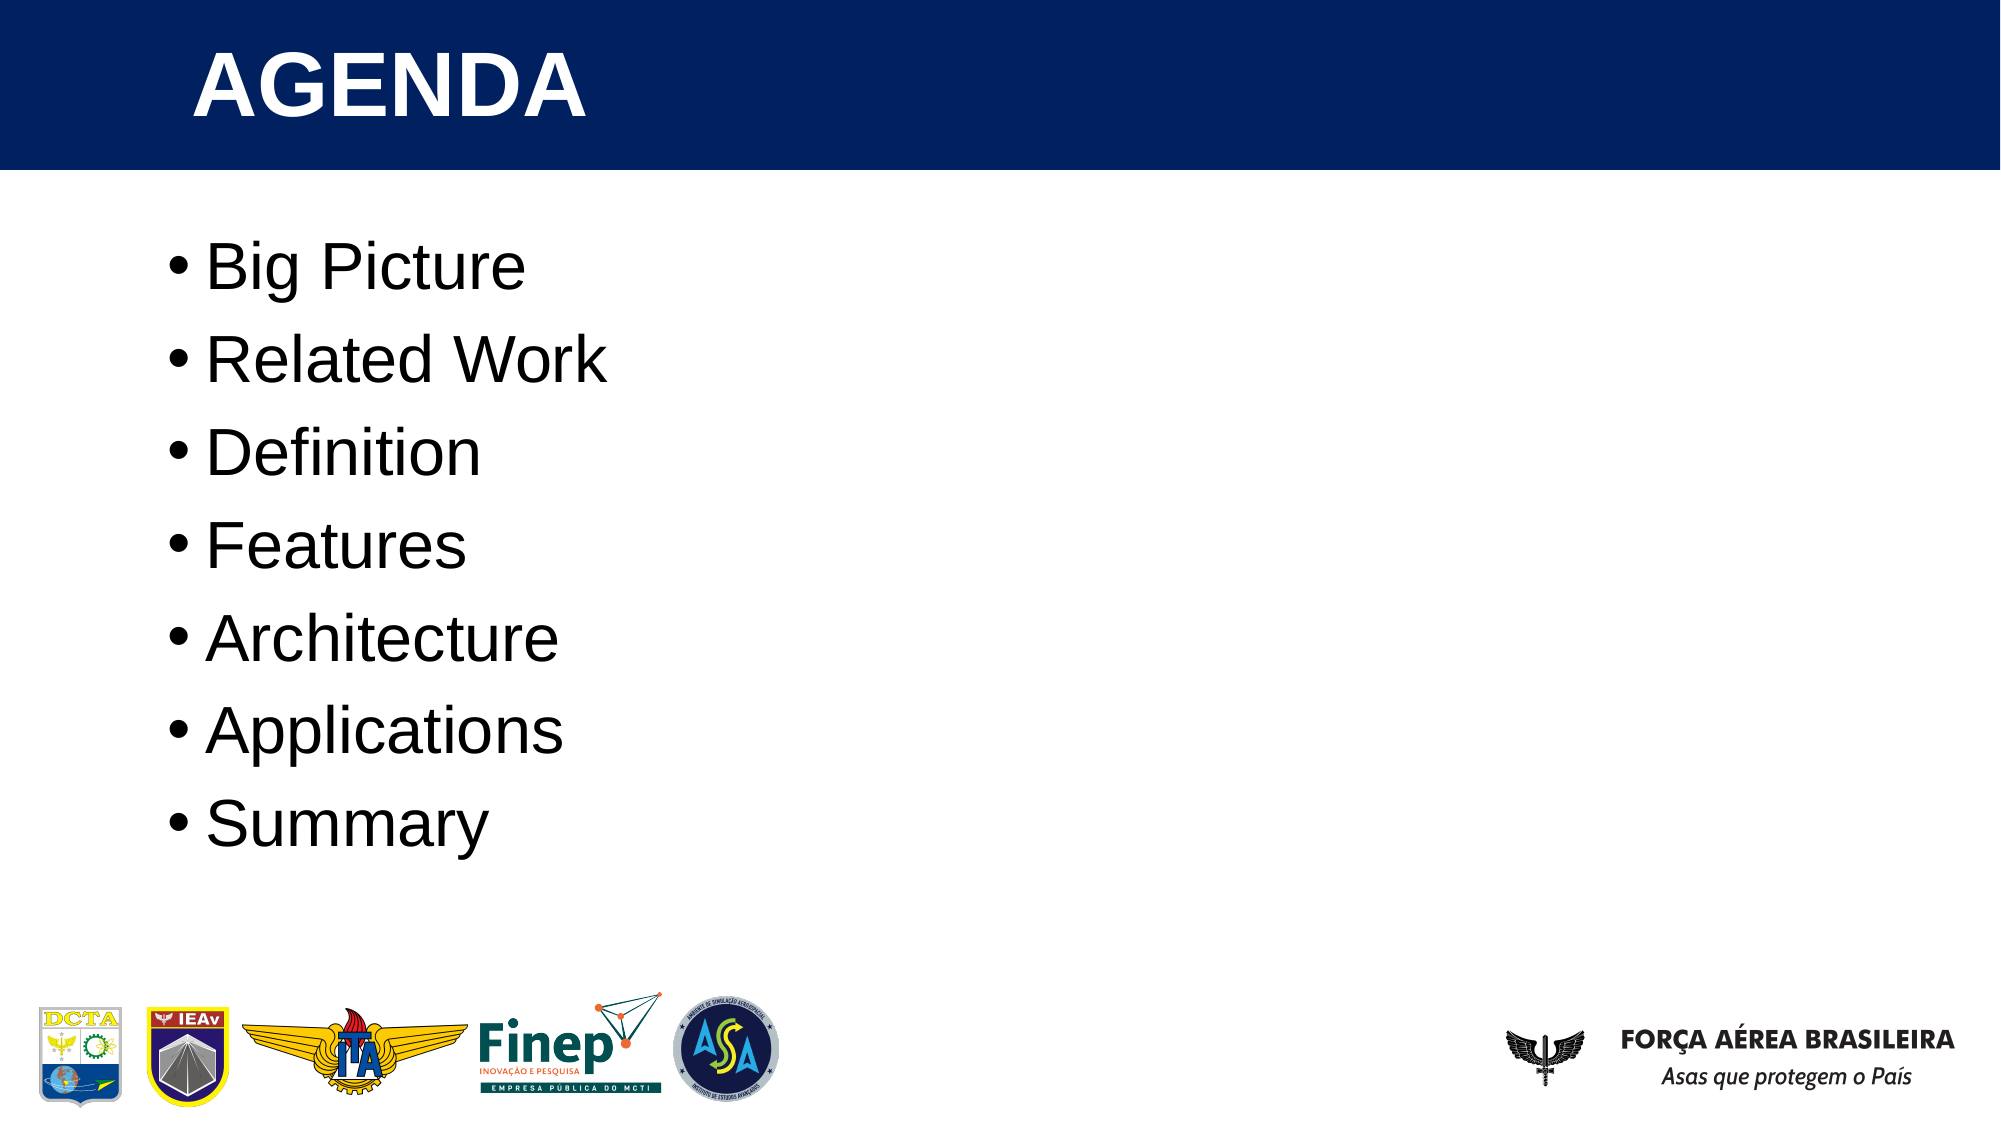

# AGENDA
Big Picture
Related Work
Definition
Features
Architecture
Applications
Summary